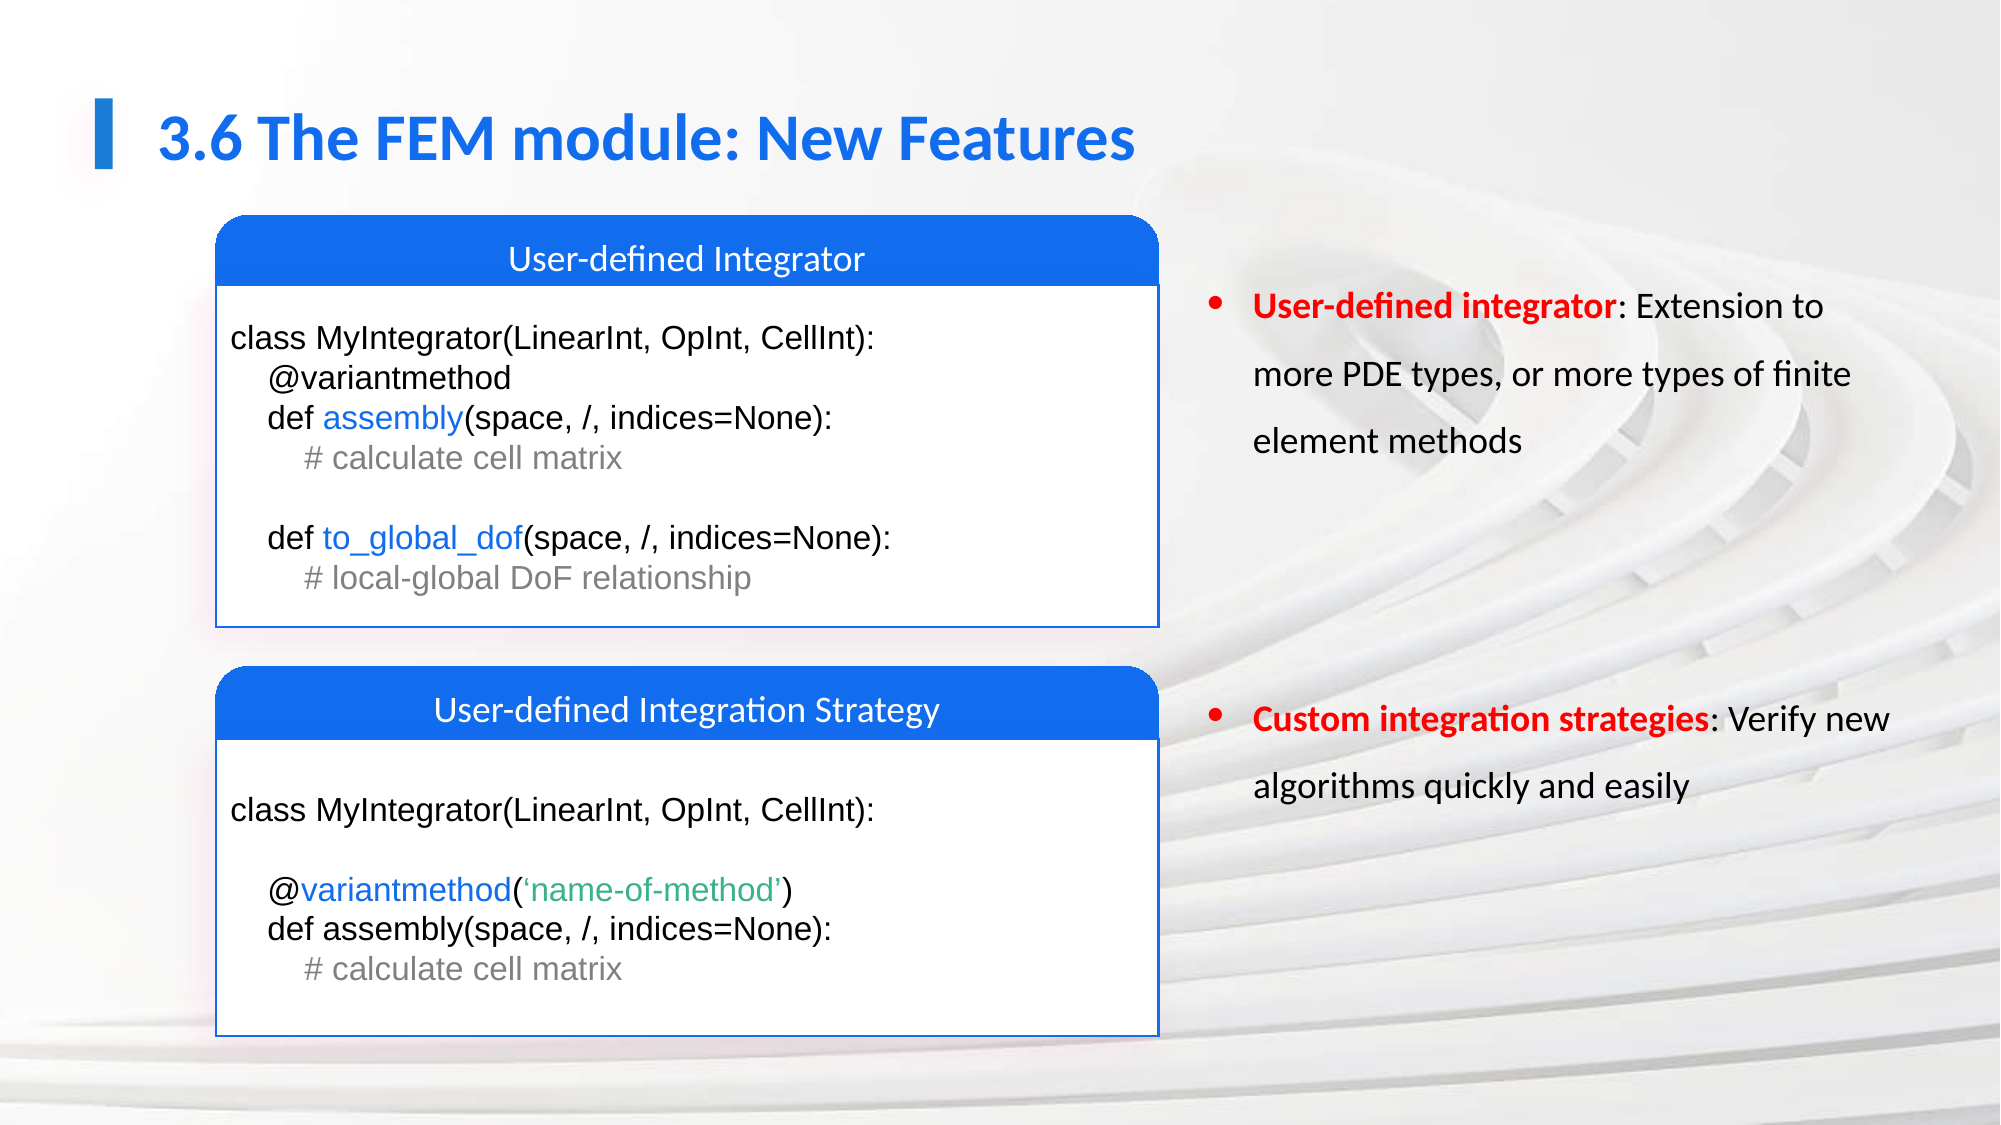

3.6 The FEM module: New Features
User-defined Integrator
class MyIntegrator(LinearInt, OpInt, CellInt):
    @variantmethod
    def assembly(space, /, indices=None):
        # calculate cell matrix

    def to_global_dof(space, /, indices=None):
        # local-global DoF relationship
User-defined integrator: Extension to more PDE types, or more types of finite element methods
Custom integration strategies: Verify new algorithms quickly and easily
User-defined Integration Strategy
class MyIntegrator(LinearInt, OpInt, CellInt):

    @variantmethod(‘name-of-method’)
    def assembly(space, /, indices=None):
        # calculate cell matrix